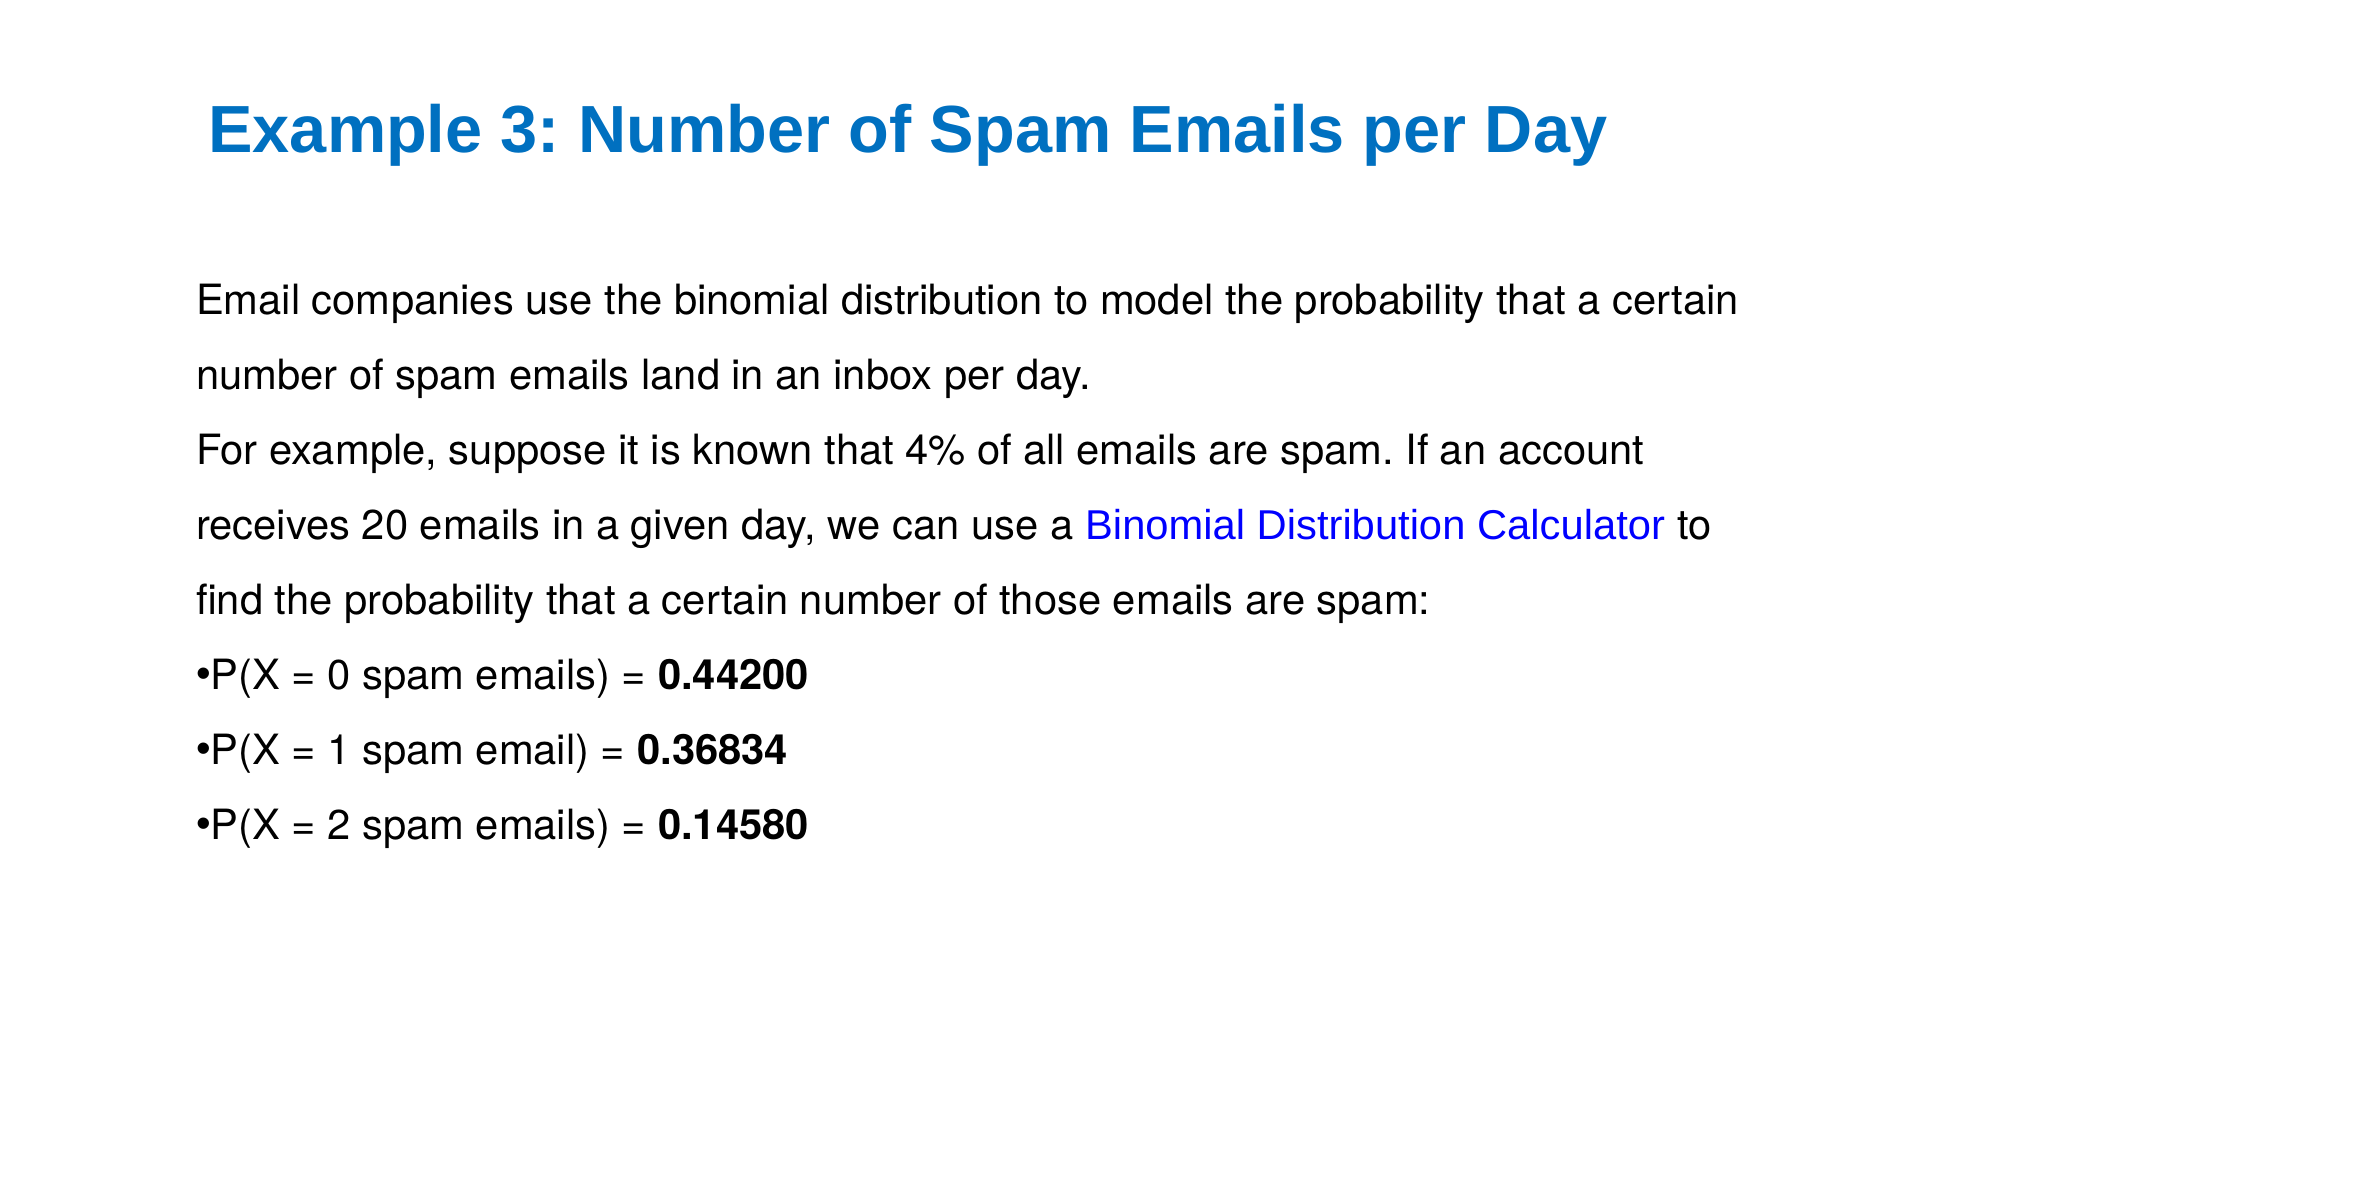

Example 3: Number of Spam Emails per Day
Email companies use the binomial distribution to model the probability that a certain number of spam emails land in an inbox per day.
For example, suppose it is known that 4% of all emails are spam. If an account receives 20 emails in a given day, we can use a Binomial Distribution Calculator to find the probability that a certain number of those emails are spam:
P(X = 0 spam emails) = 0.44200
P(X = 1 spam email) = 0.36834
P(X = 2 spam emails) = 0.14580